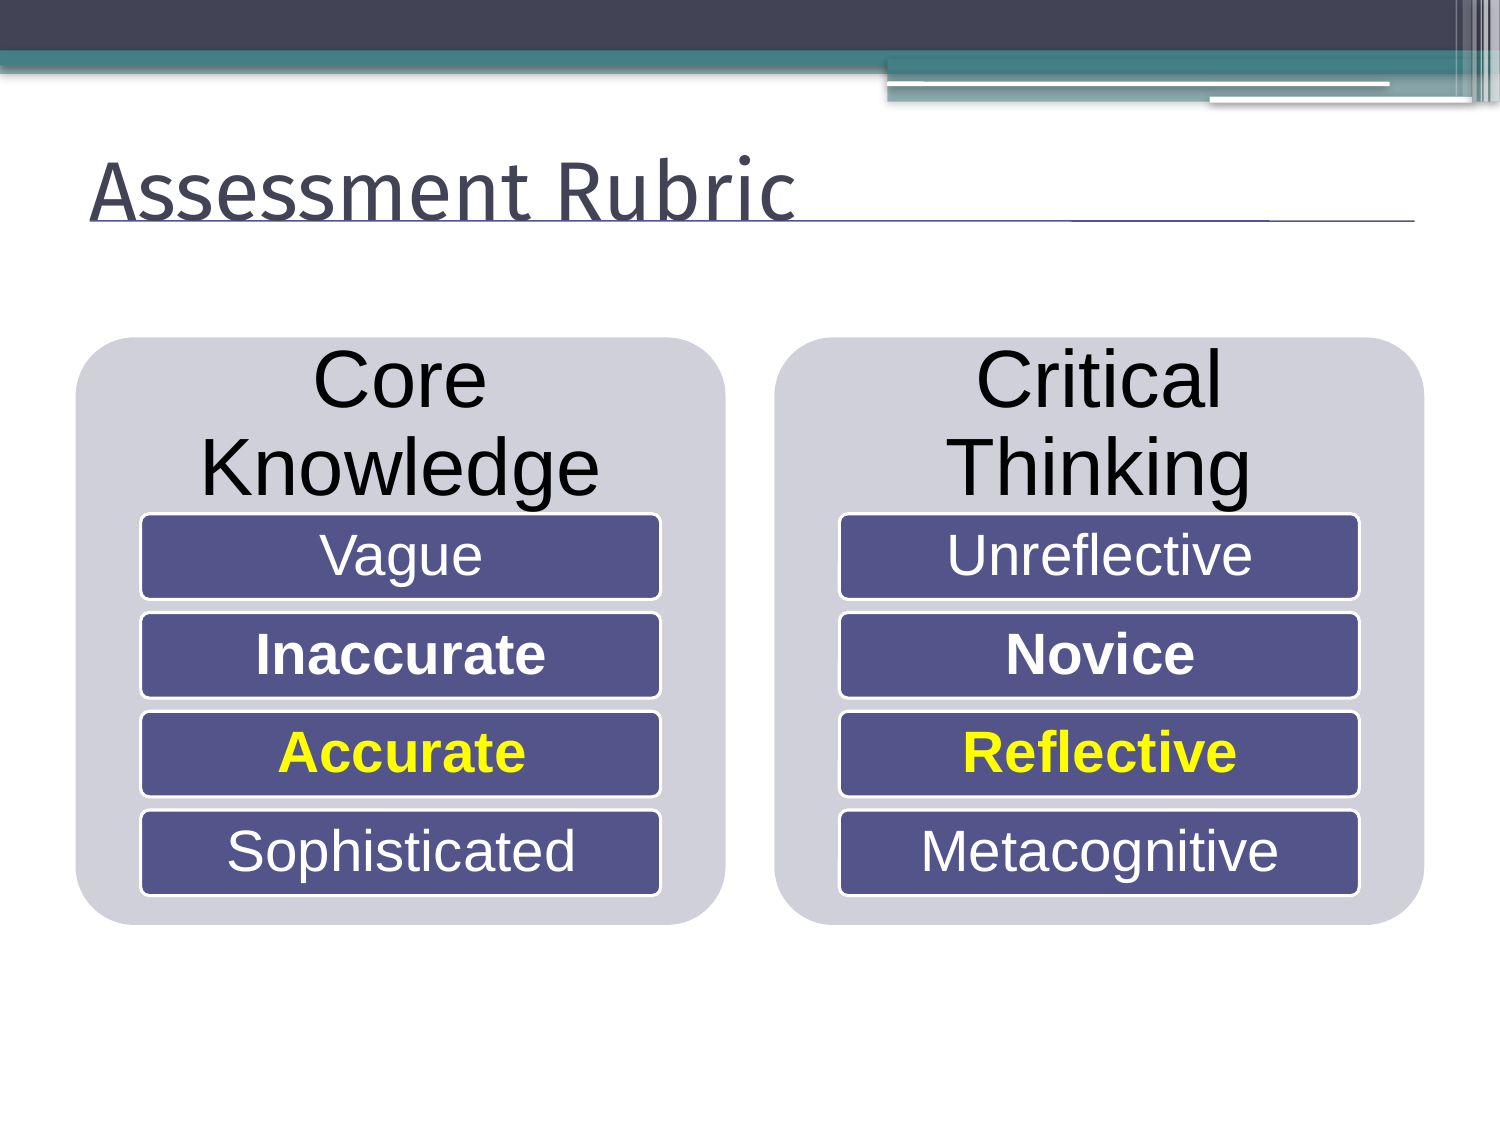

# Assessment Rubric
Core Knowledge
Vague
Inaccurate
Accurate
Sophisticated
Critical Thinking
Unreflective
Novice
Reflective
Metacognitive